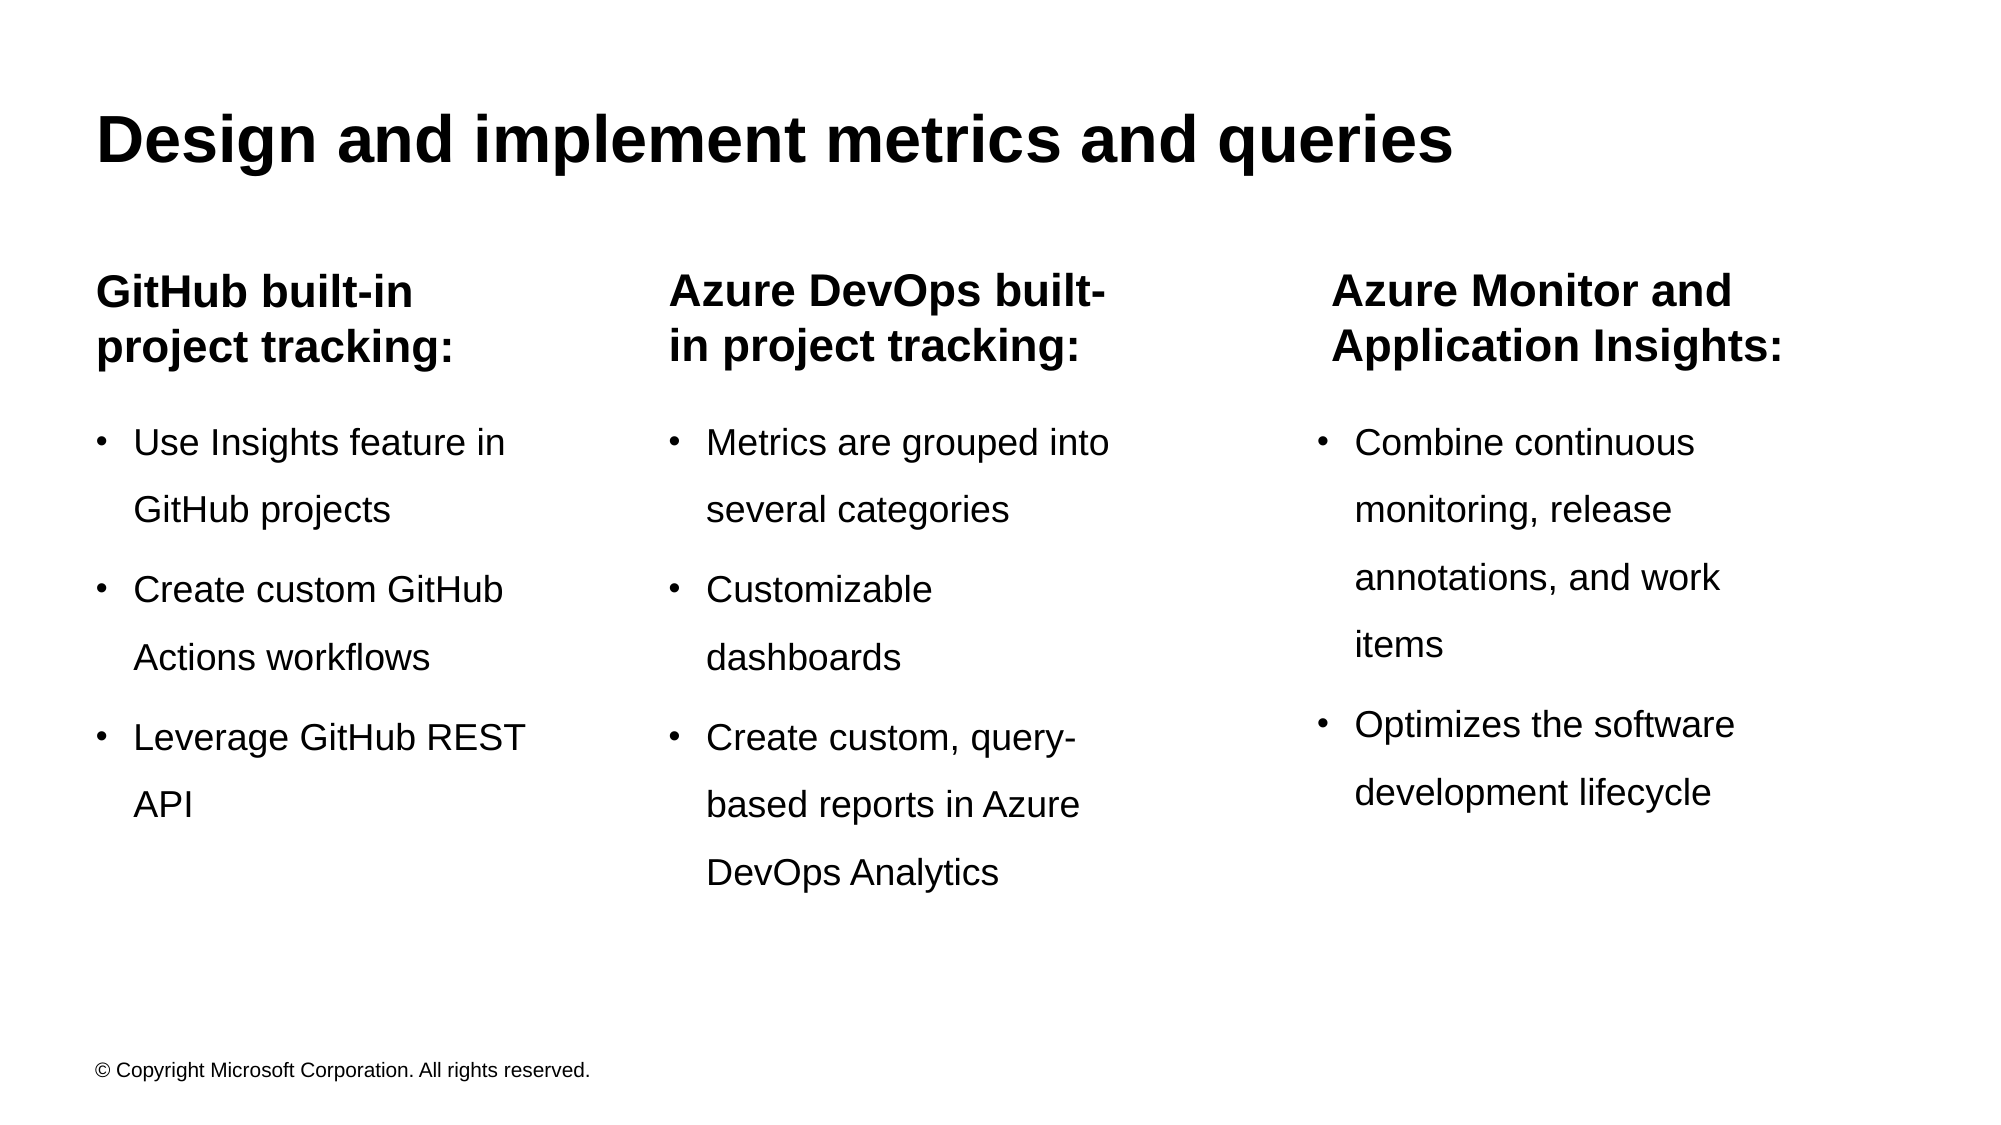

# Design and implement metrics and queries
Azure DevOps built-in project tracking:
Azure Monitor and Application Insights:
GitHub built-in project tracking:
Use Insights feature in GitHub projects
Create custom GitHub Actions workflows
Leverage GitHub REST API

Metrics are grouped into several categories
Customizable dashboards
Create custom, query-based reports in Azure DevOps Analytics
Combine continuous monitoring, release annotations, and work items
Optimizes the software development lifecycle